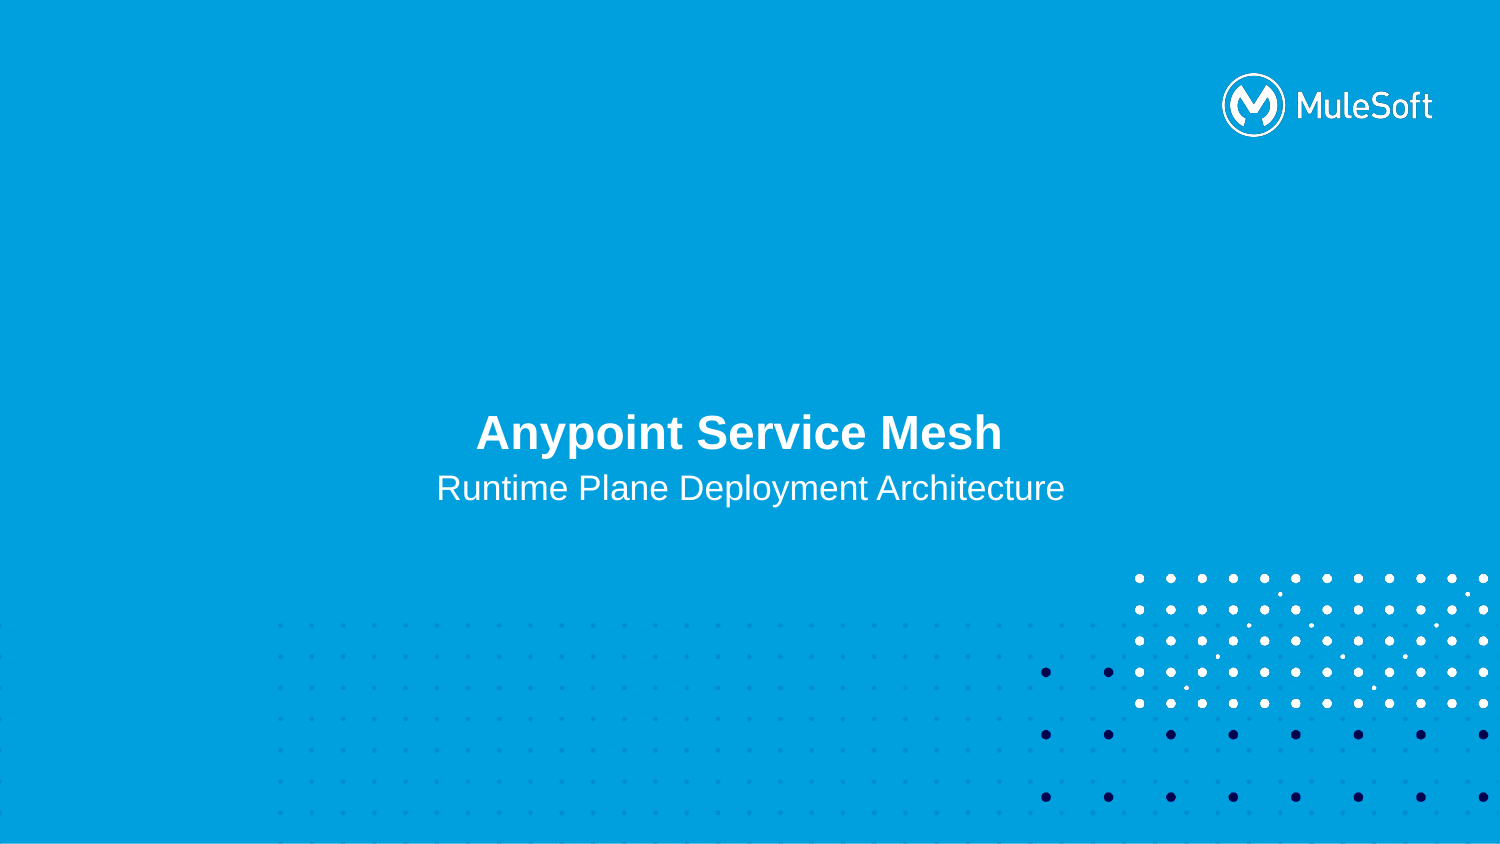

# Anypoint Service Mesh
Runtime Plane Deployment Architecture